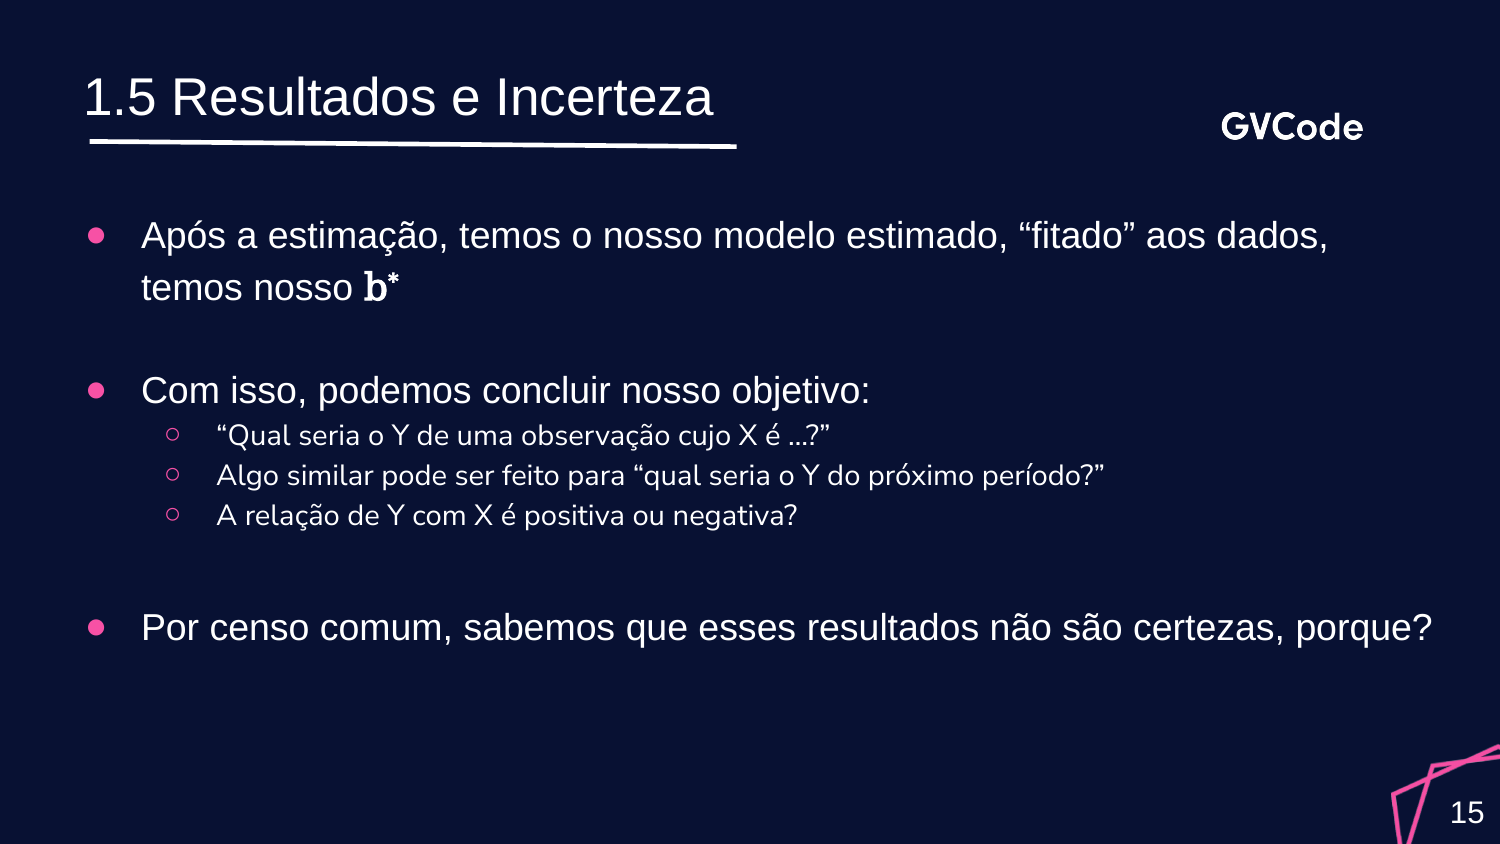

# 1.5 Resultados e Incerteza
Após a estimação, temos o nosso modelo estimado, “fitado” aos dados, temos nosso b*

Com isso, podemos concluir nosso objetivo:
“Qual seria o Y de uma observação cujo X é …?”
Algo similar pode ser feito para “qual seria o Y do próximo período?”
A relação de Y com X é positiva ou negativa?

Por censo comum, sabemos que esses resultados não são certezas, porque?
15